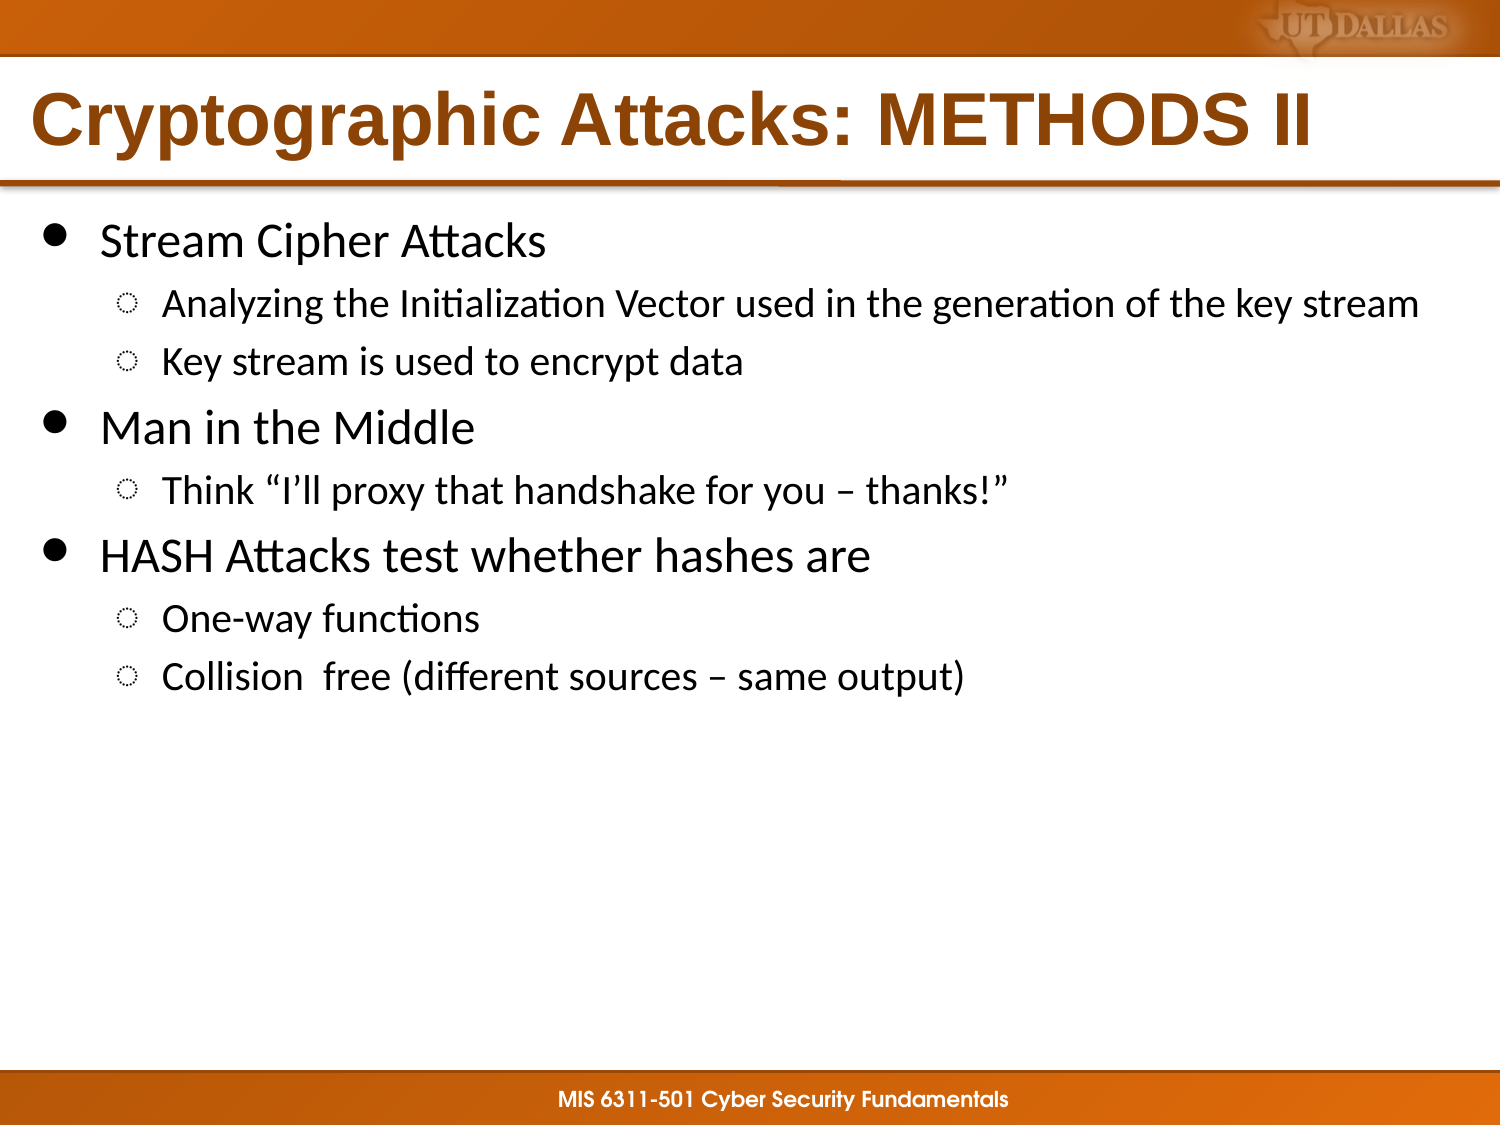

# Cryptographic Attacks: METHODS II
Stream Cipher Attacks
Analyzing the Initialization Vector used in the generation of the key stream
Key stream is used to encrypt data
Man in the Middle
Think “I’ll proxy that handshake for you – thanks!”
HASH Attacks test whether hashes are
One-way functions
Collision  free (different sources – same output)